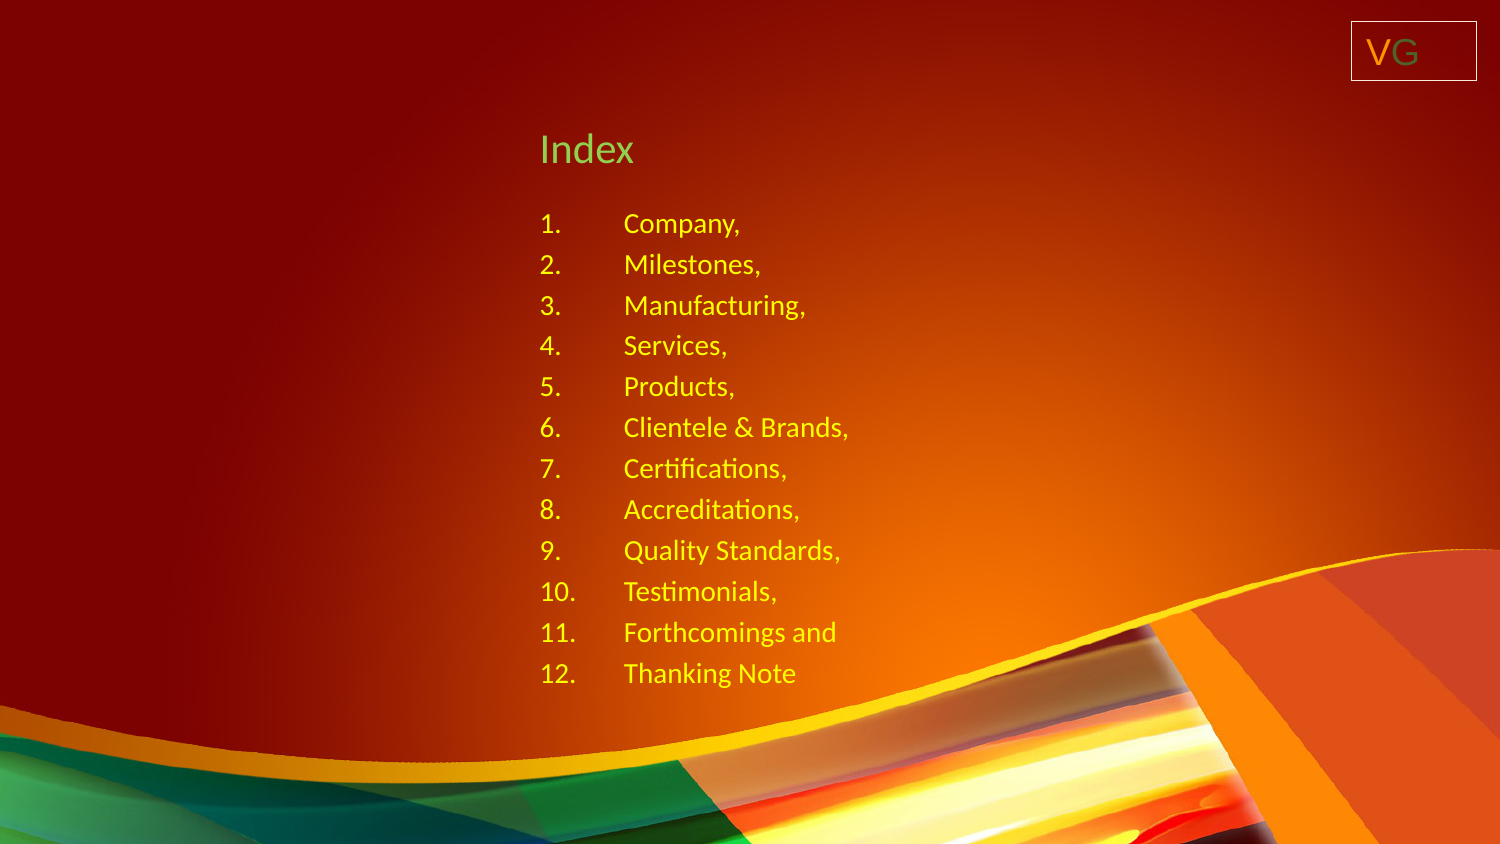

VG
# Index
Company,
Milestones,
Manufacturing,
Services,
Products,
Clientele & Brands,
Certifications,
Accreditations,
Quality Standards,
Testimonials,
Forthcomings and
Thanking Note